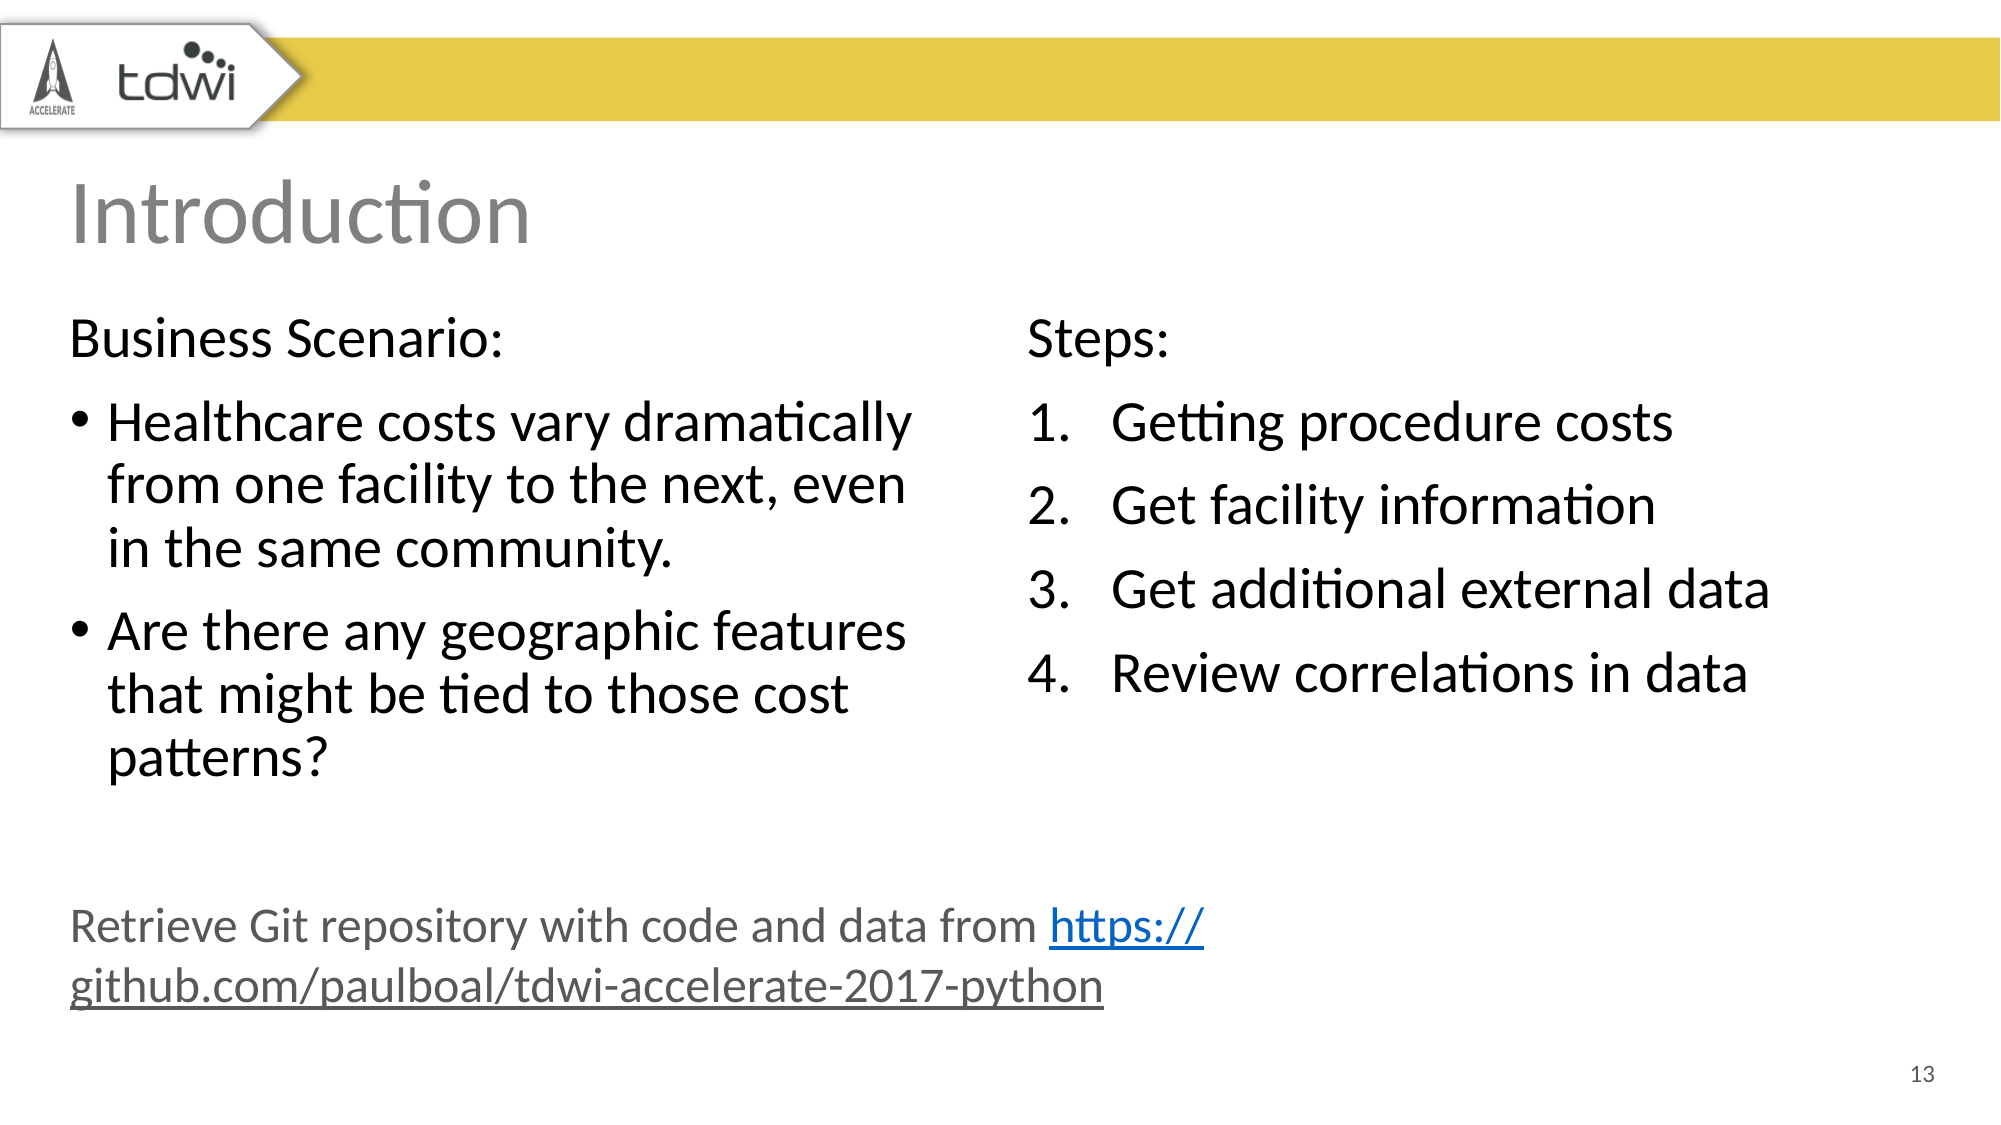

# Introduction
Business Scenario:
Healthcare costs vary dramatically from one facility to the next, even in the same community.
Are there any geographic features that might be tied to those cost patterns?
Steps:
Getting procedure costs
Get facility information
Get additional external data
Review correlations in data
Retrieve Git repository with code and data from https://github.com/paulboal/tdwi-accelerate-2017-python
13